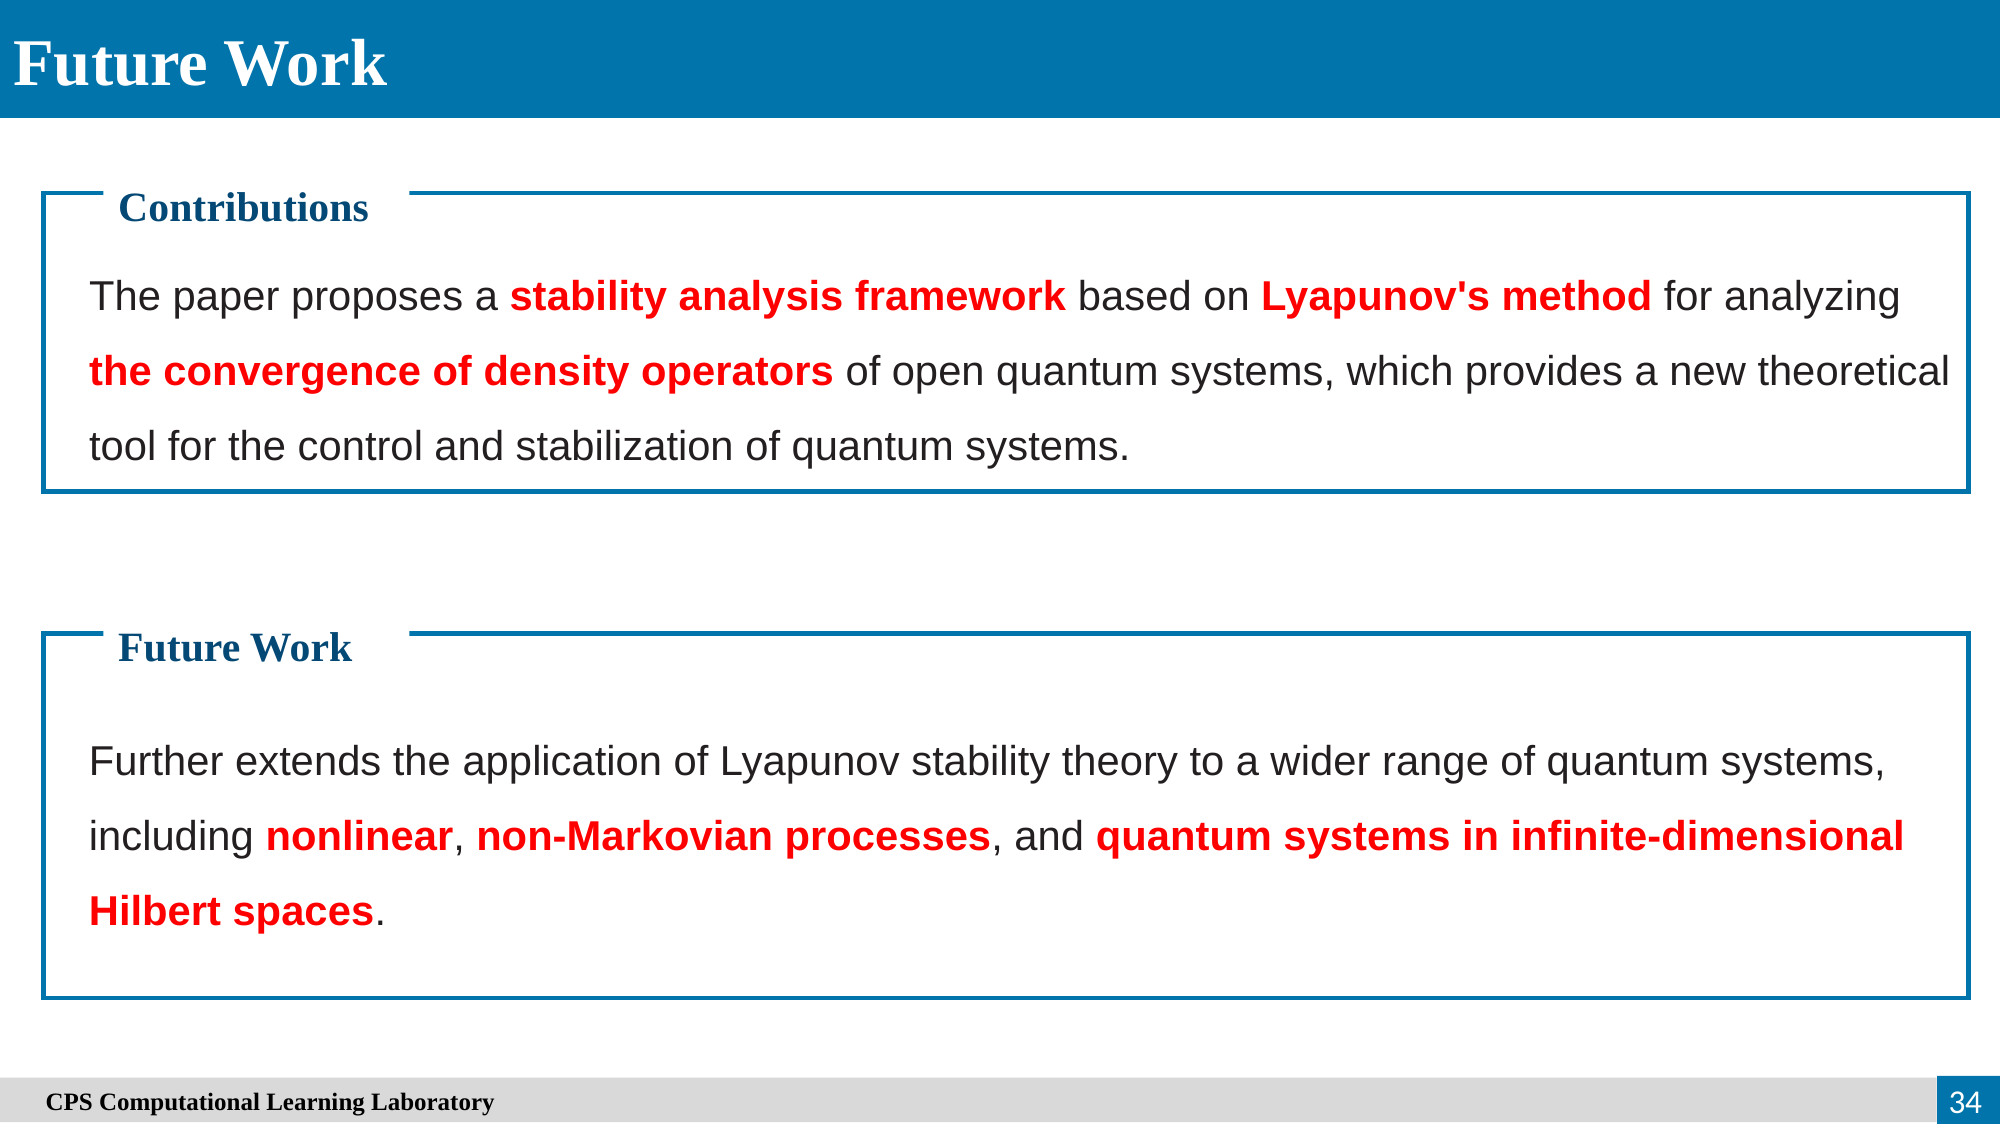

Future Work
Contributions

The paper proposes a stability analysis framework based on Lyapunov's method for analyzing the convergence of density operators of open quantum systems, which provides a new theoretical tool for the control and stabilization of quantum systems.
Future Work

Further extends the application of Lyapunov stability theory to a wider range of quantum systems, including nonlinear, non-Markovian processes, and quantum systems in infinite-dimensional Hilbert spaces.
34
　CPS Computational Learning Laboratory